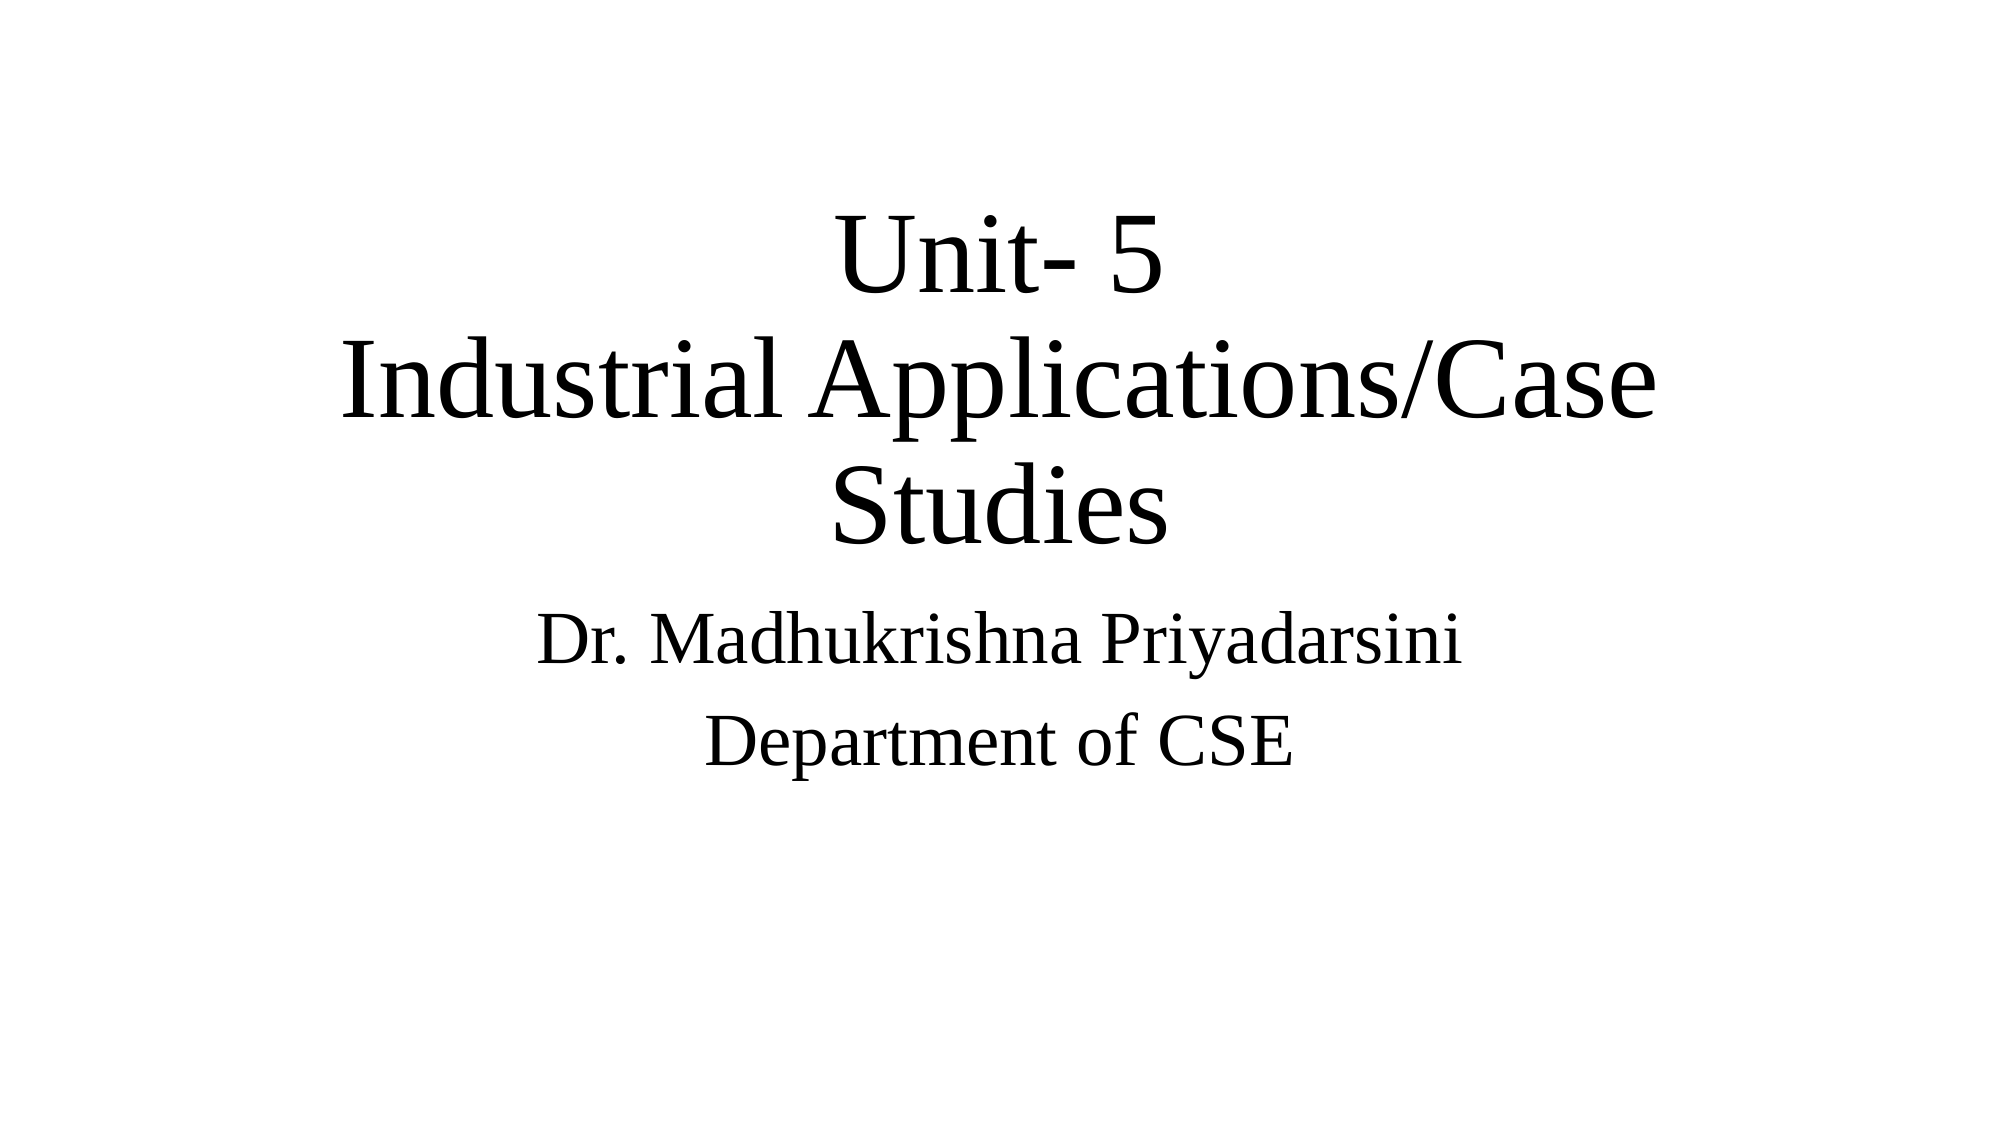

# Unit- 5 Industrial Applications/Case Studies
Dr. Madhukrishna Priyadarsini
Department of CSE